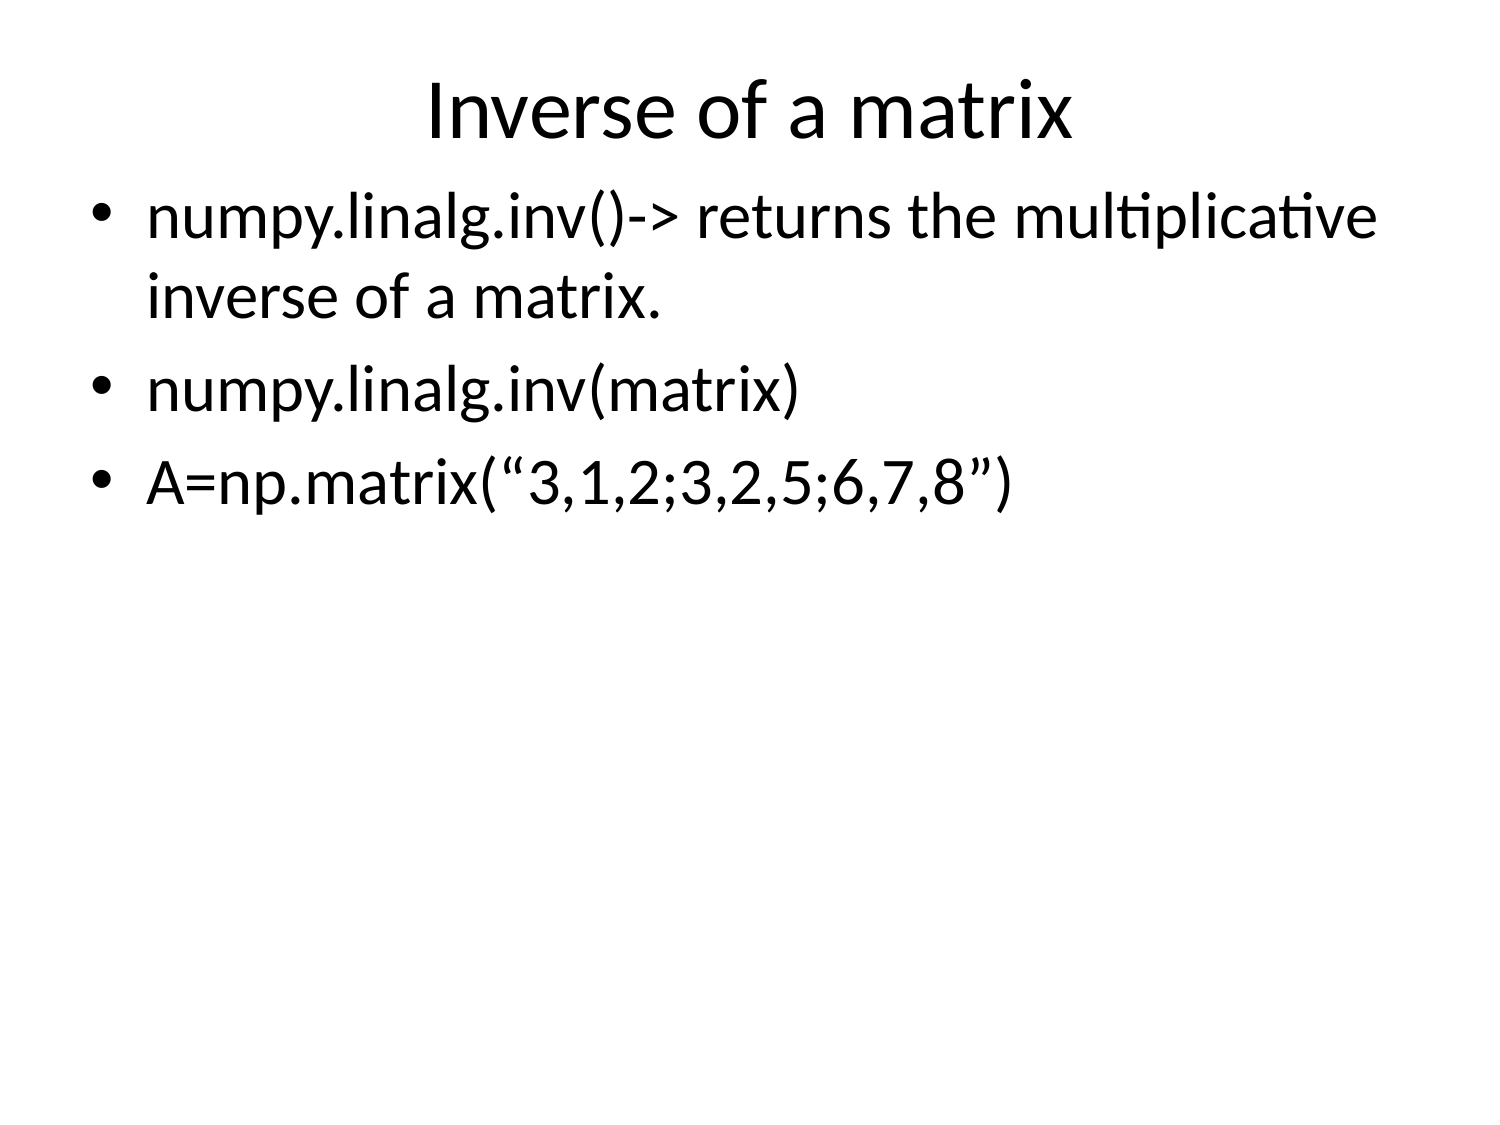

# Inverse of a matrix
numpy.linalg.inv()-> returns the multiplicative inverse of a matrix.
numpy.linalg.inv(matrix)
A=np.matrix(“3,1,2;3,2,5;6,7,8”)